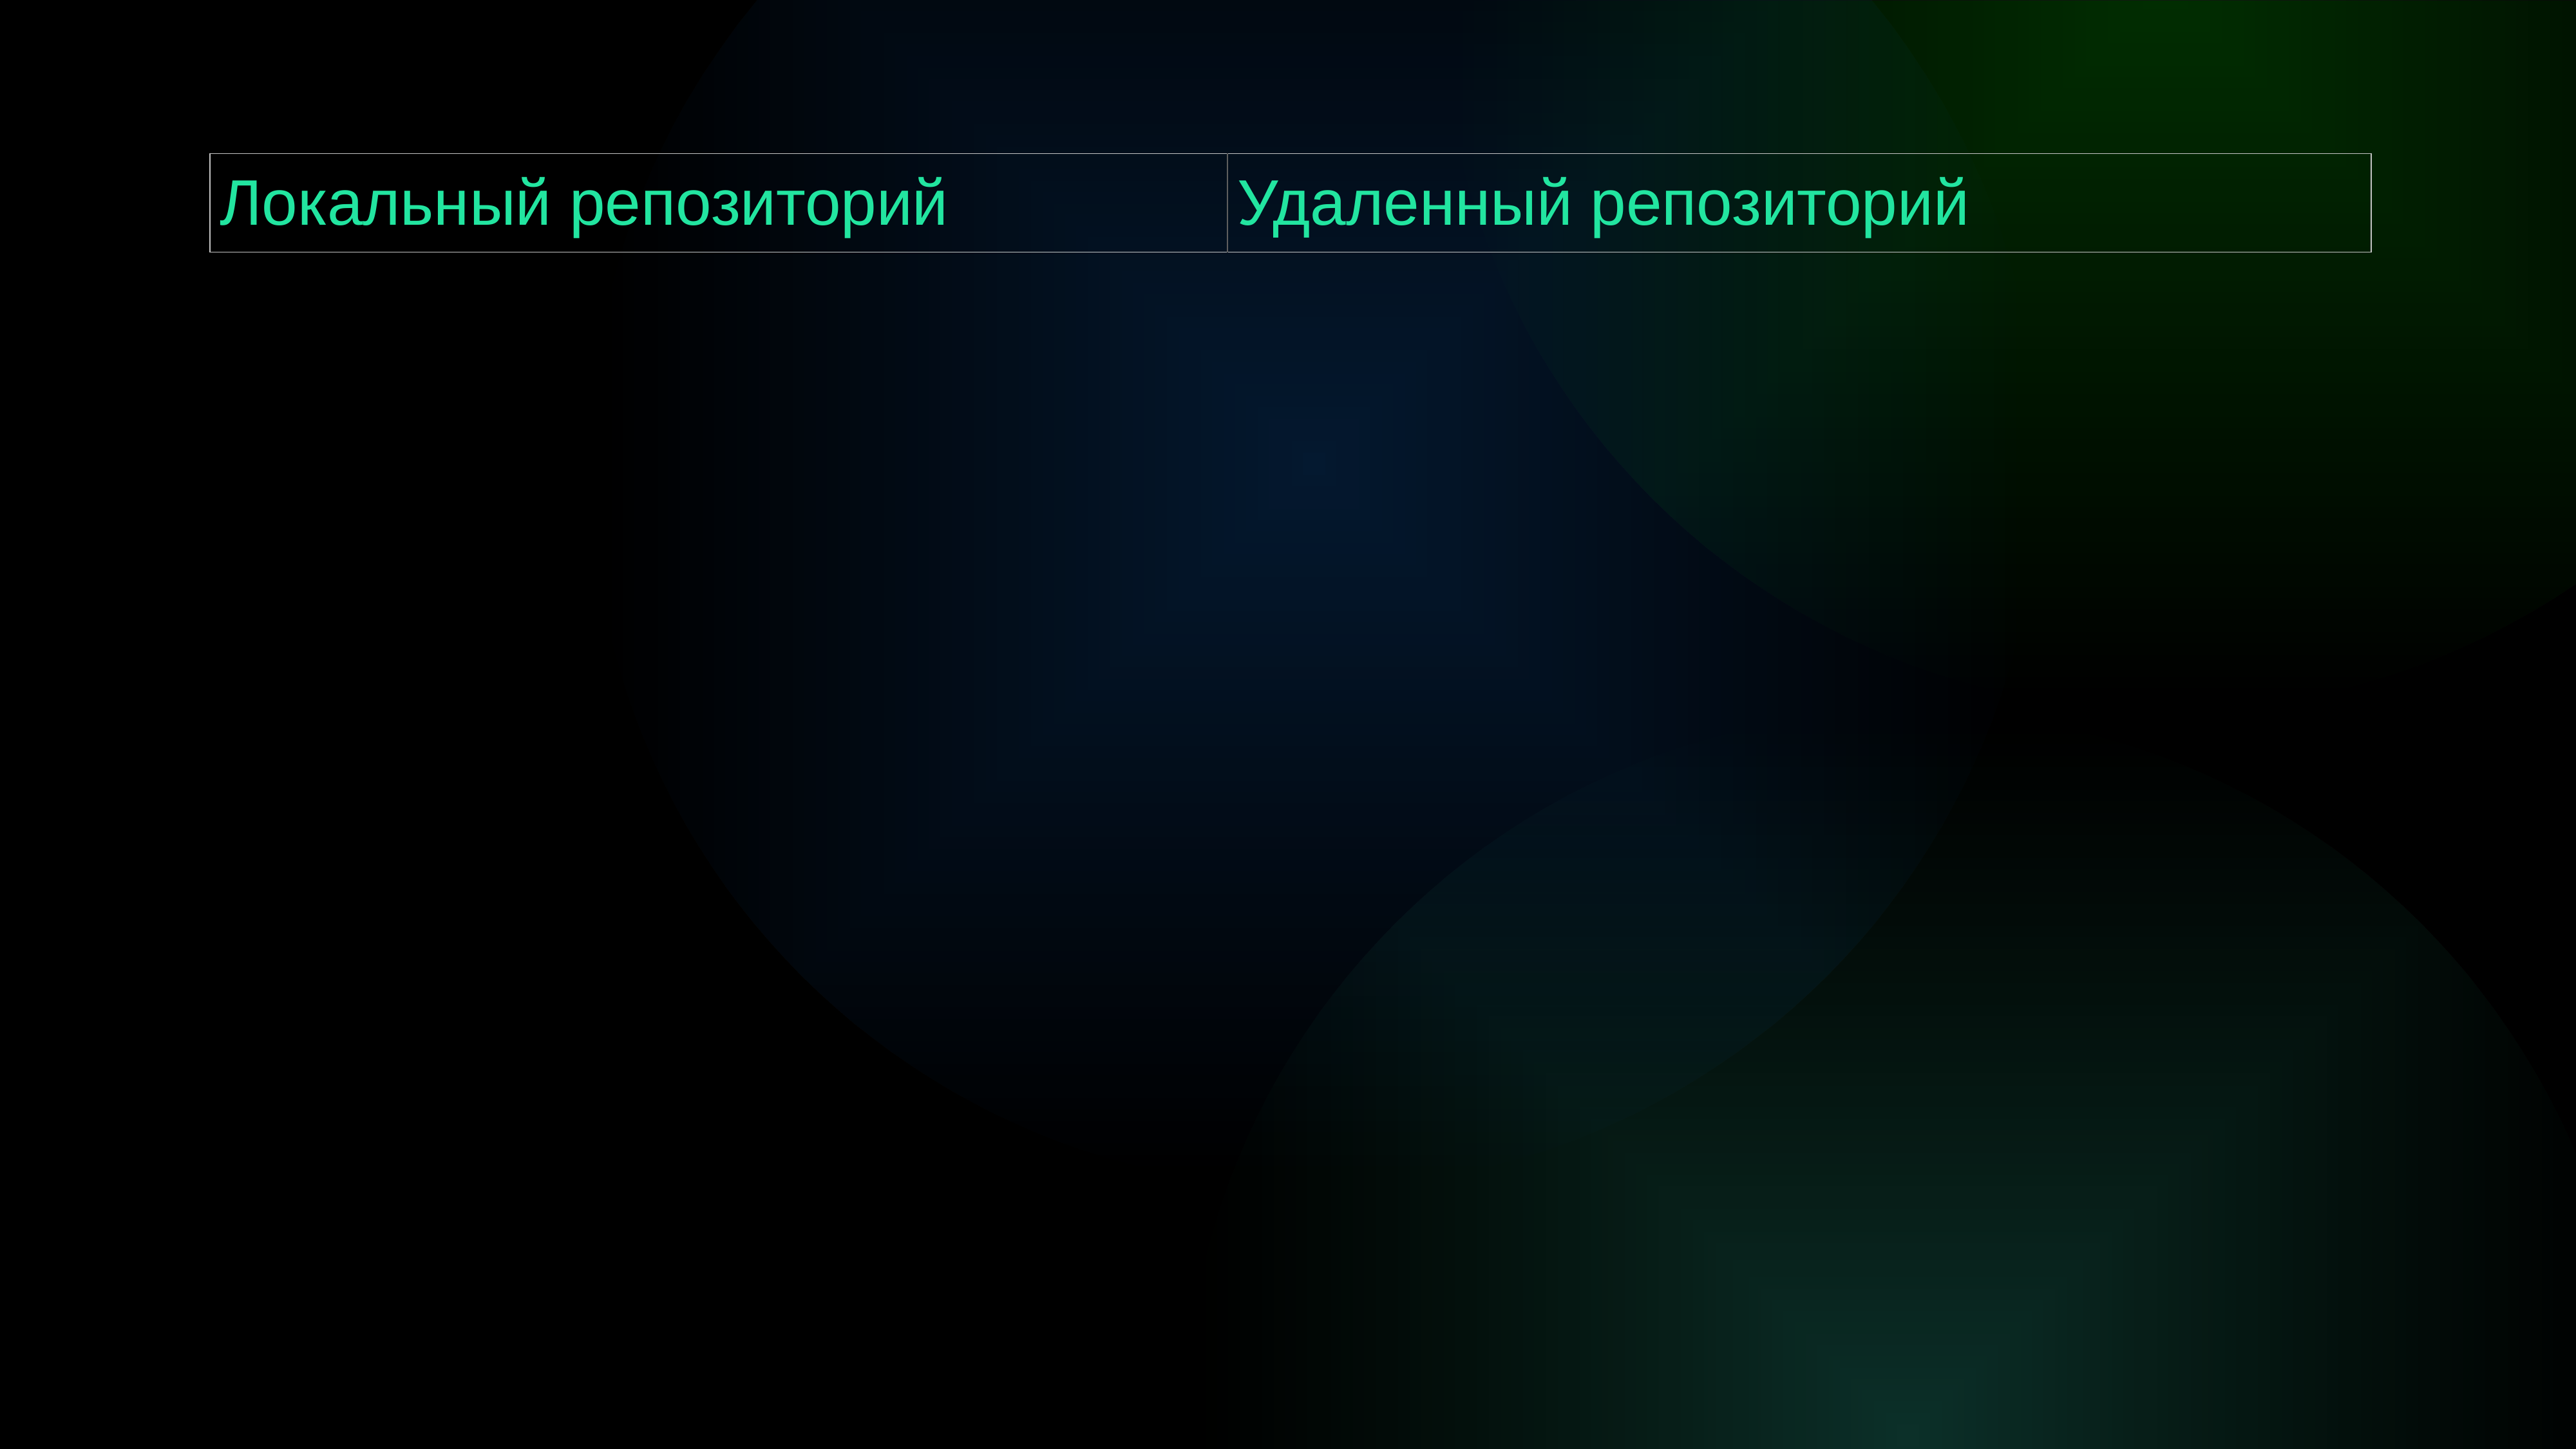

| Локальный репозиторий | Удаленный репозиторий |
| --- | --- |